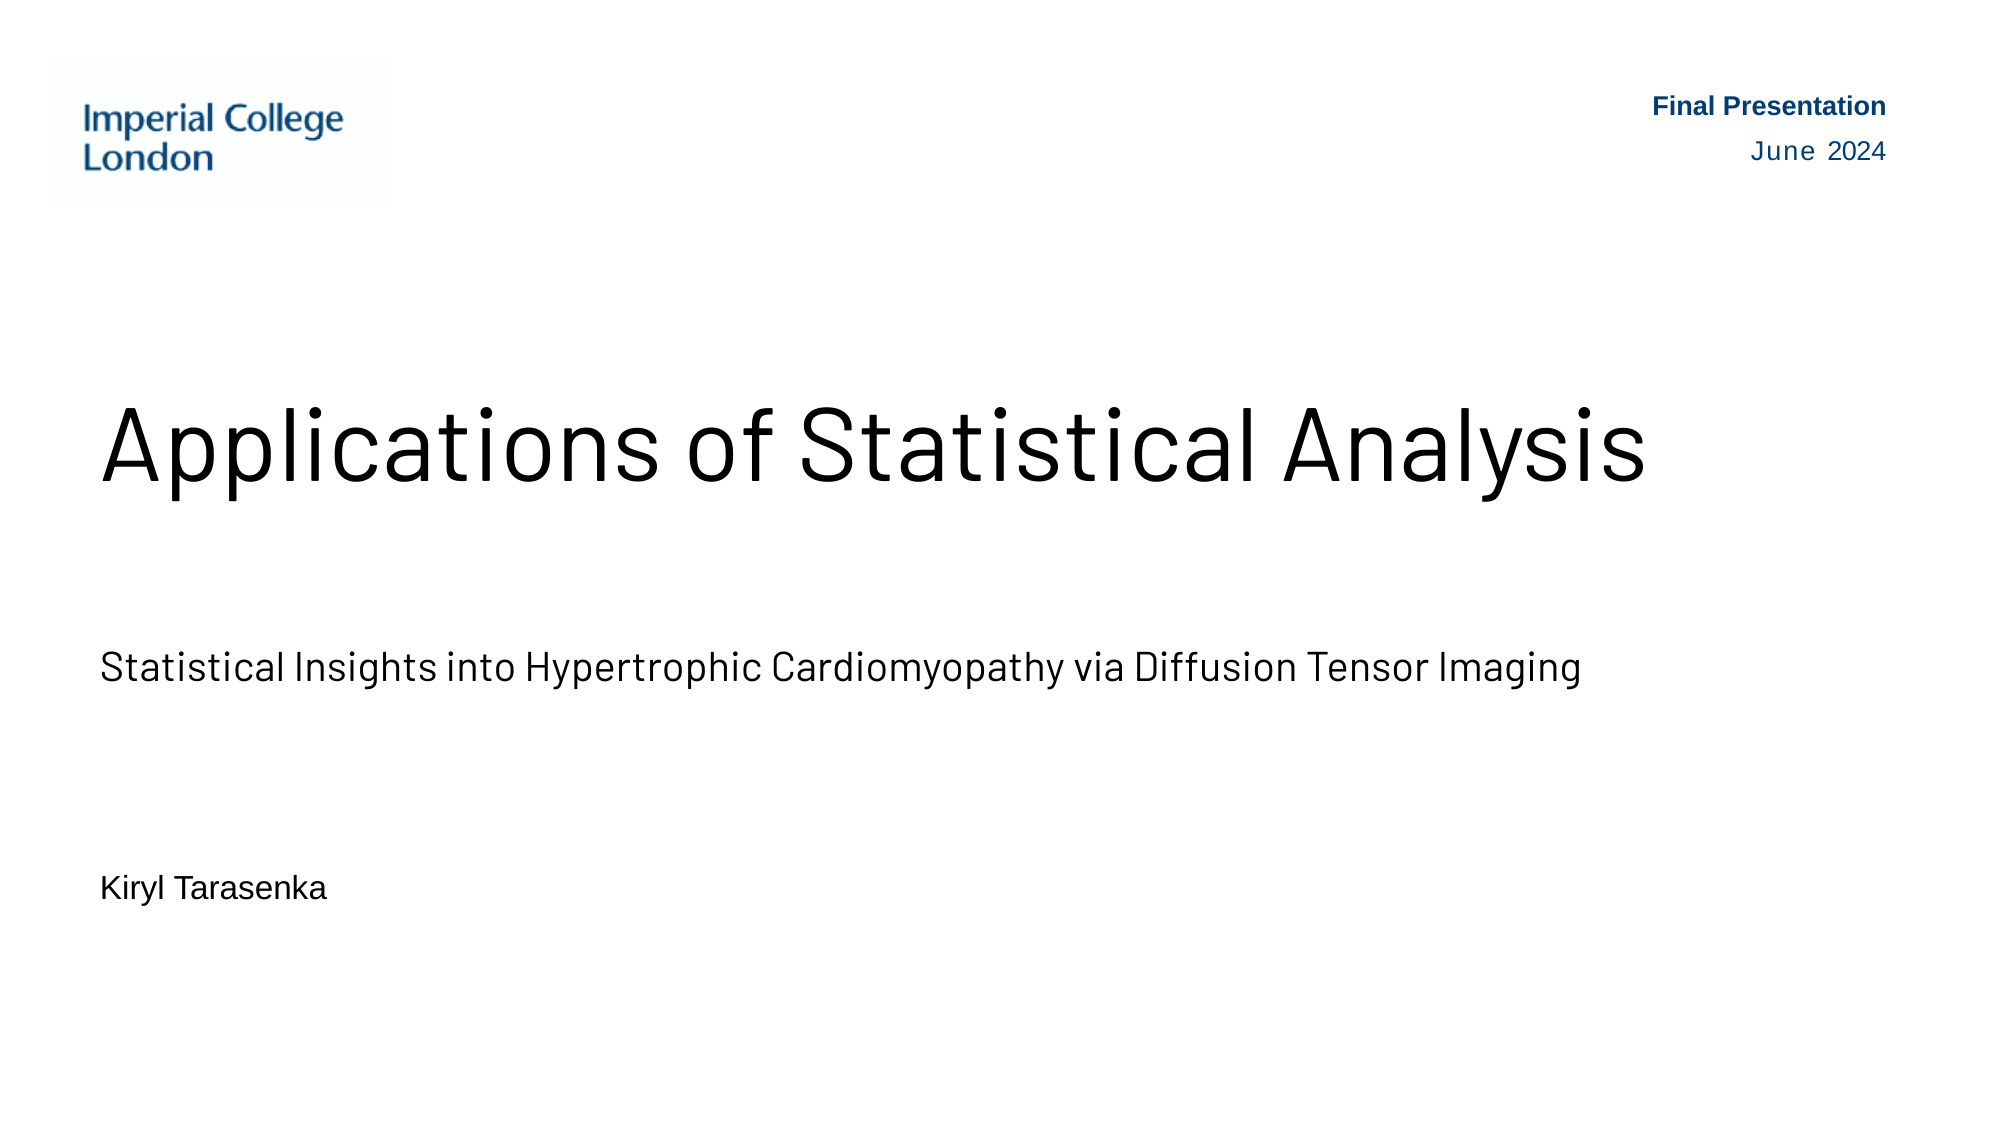

Final Presentation
June 2024
# Applications of Statistical Analysis
Statistical Insights into Hypertrophic Cardiomyopathy via Diffusion Tensor Imaging
Kiryl Tarasenka